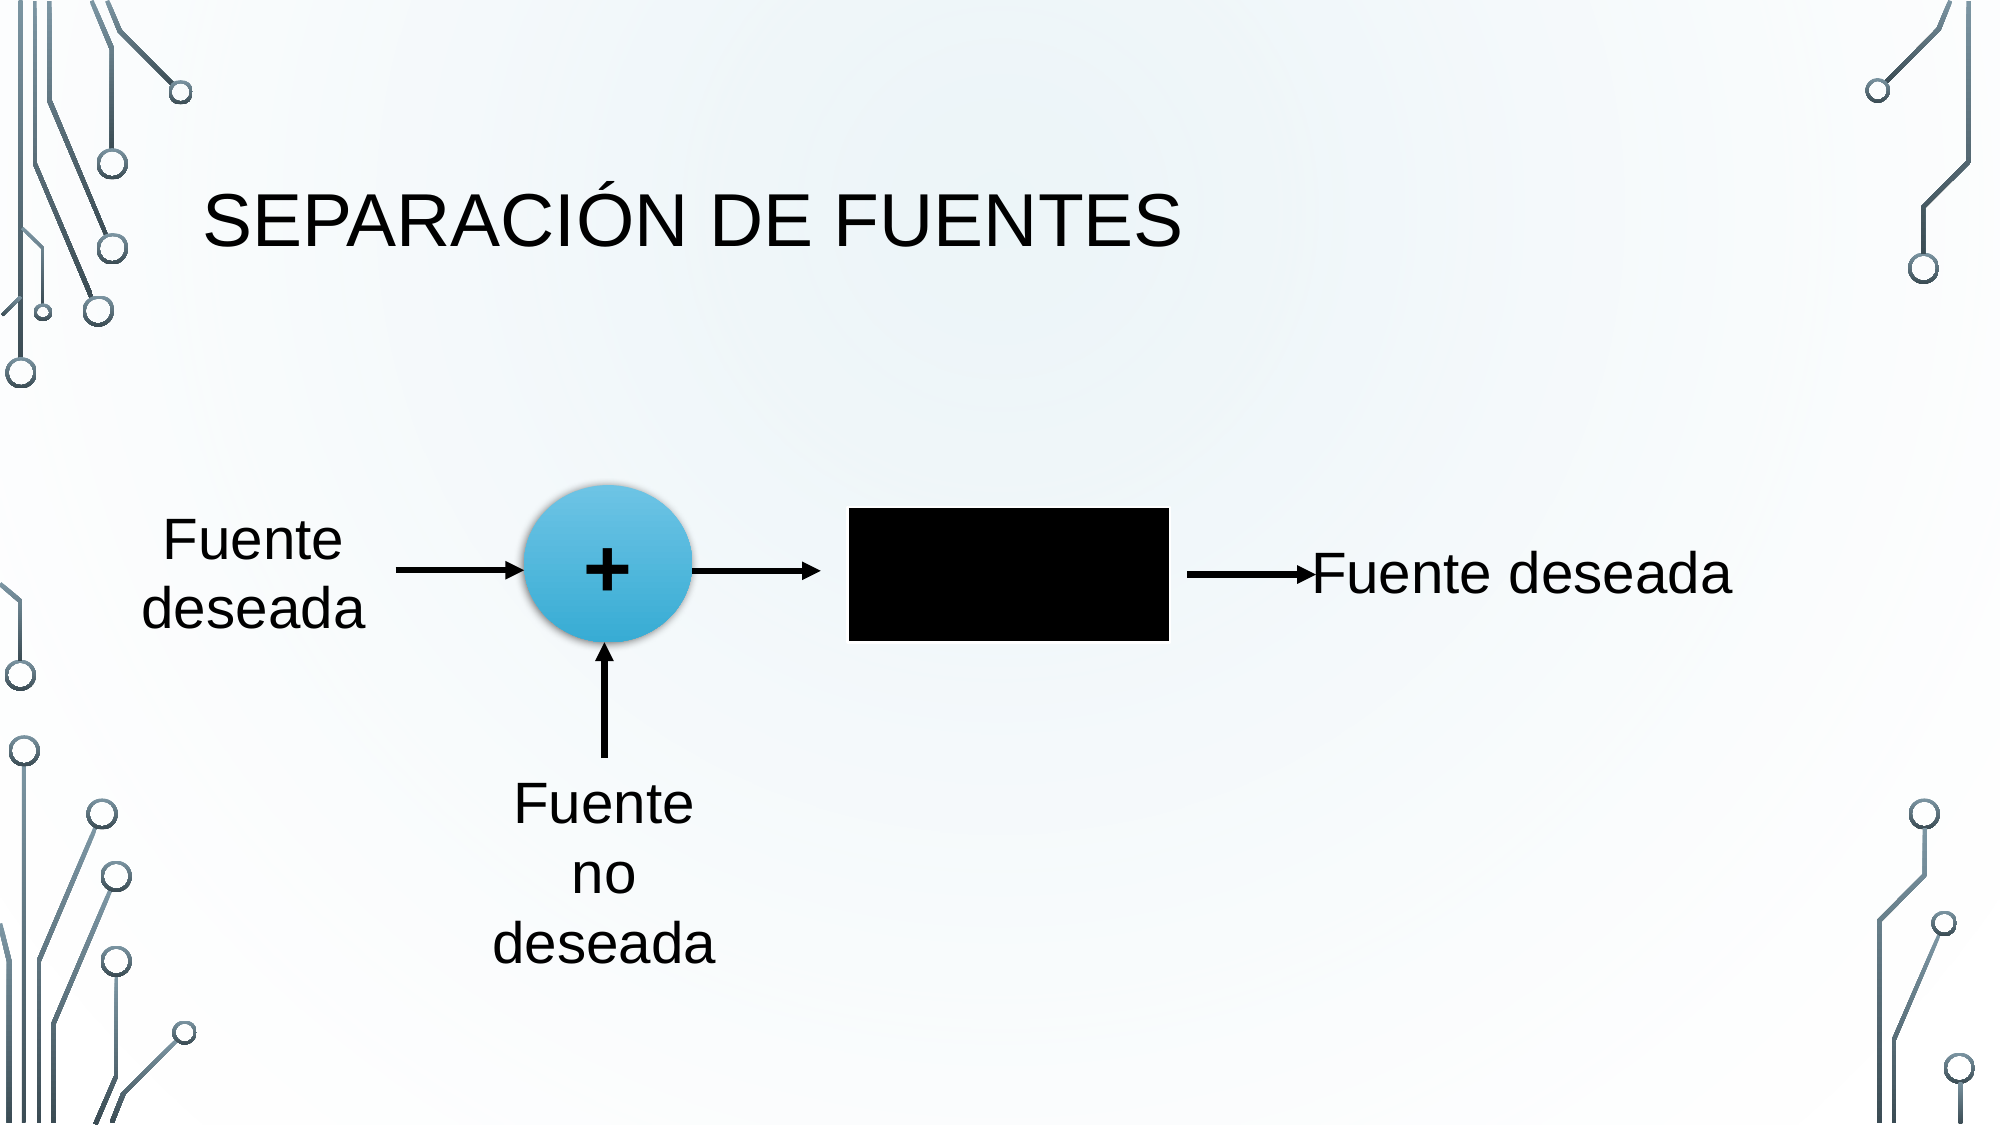

# Separación de fuentes
+
Fuente deseada

Fuente deseada

Fuente no deseada